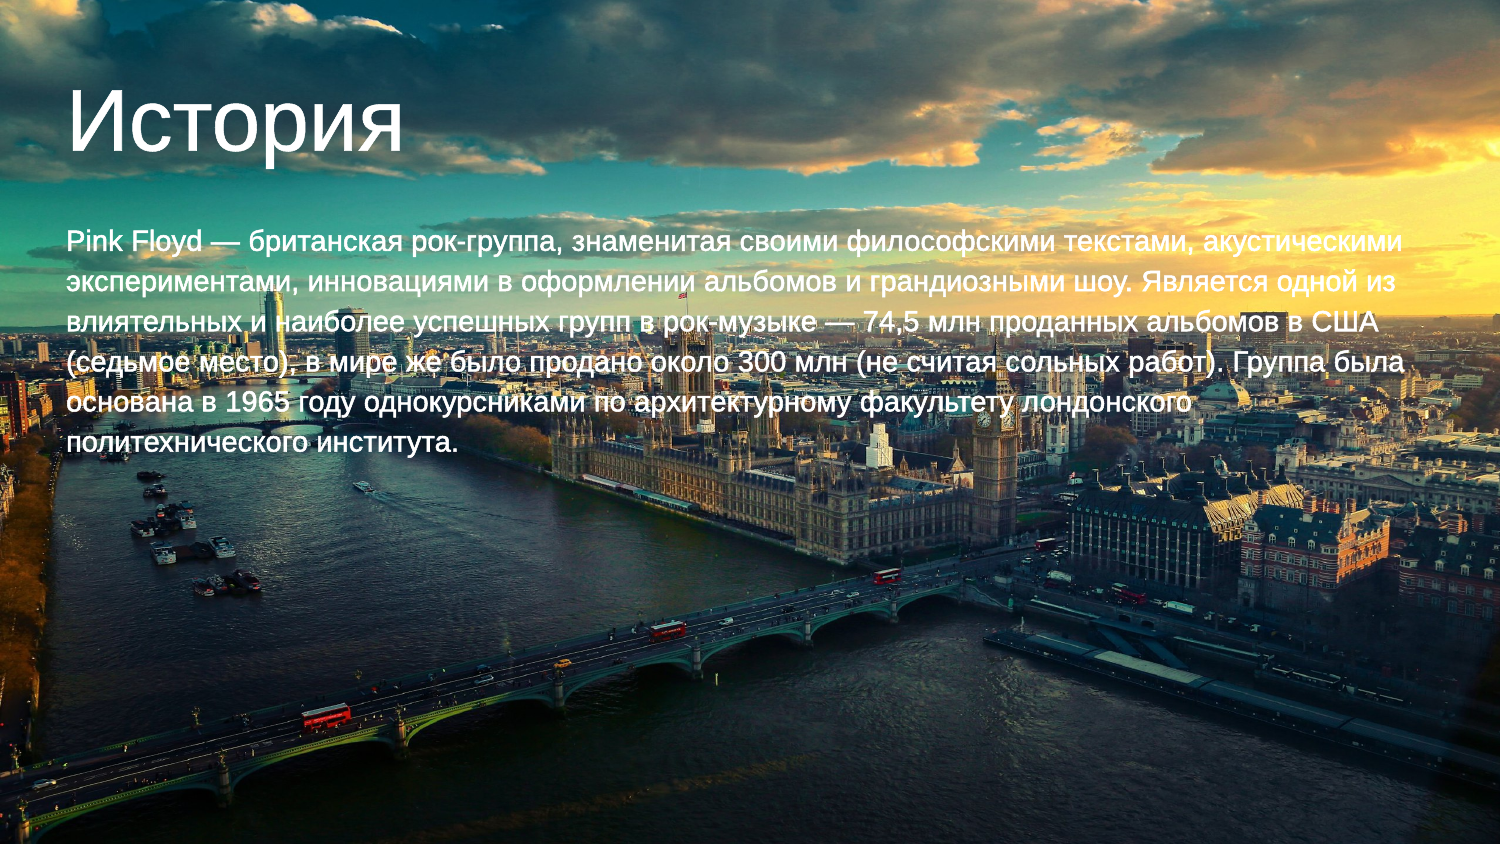

# История
Pink Floyd — британская рок-группа, знаменитая своими философскими текстами, акустическими экспериментами, инновациями в оформлении альбомов и грандиозными шоу. Является одной из влиятельных и наиболее успешных групп в рок-музыке — 74,5 млн проданных альбомов в США (седьмое место), в мире же было продано около 300 млн (не считая сольных работ). Группа была основана в 1965 году однокурсниками по архитектурному факультету лондонского политехнического института.